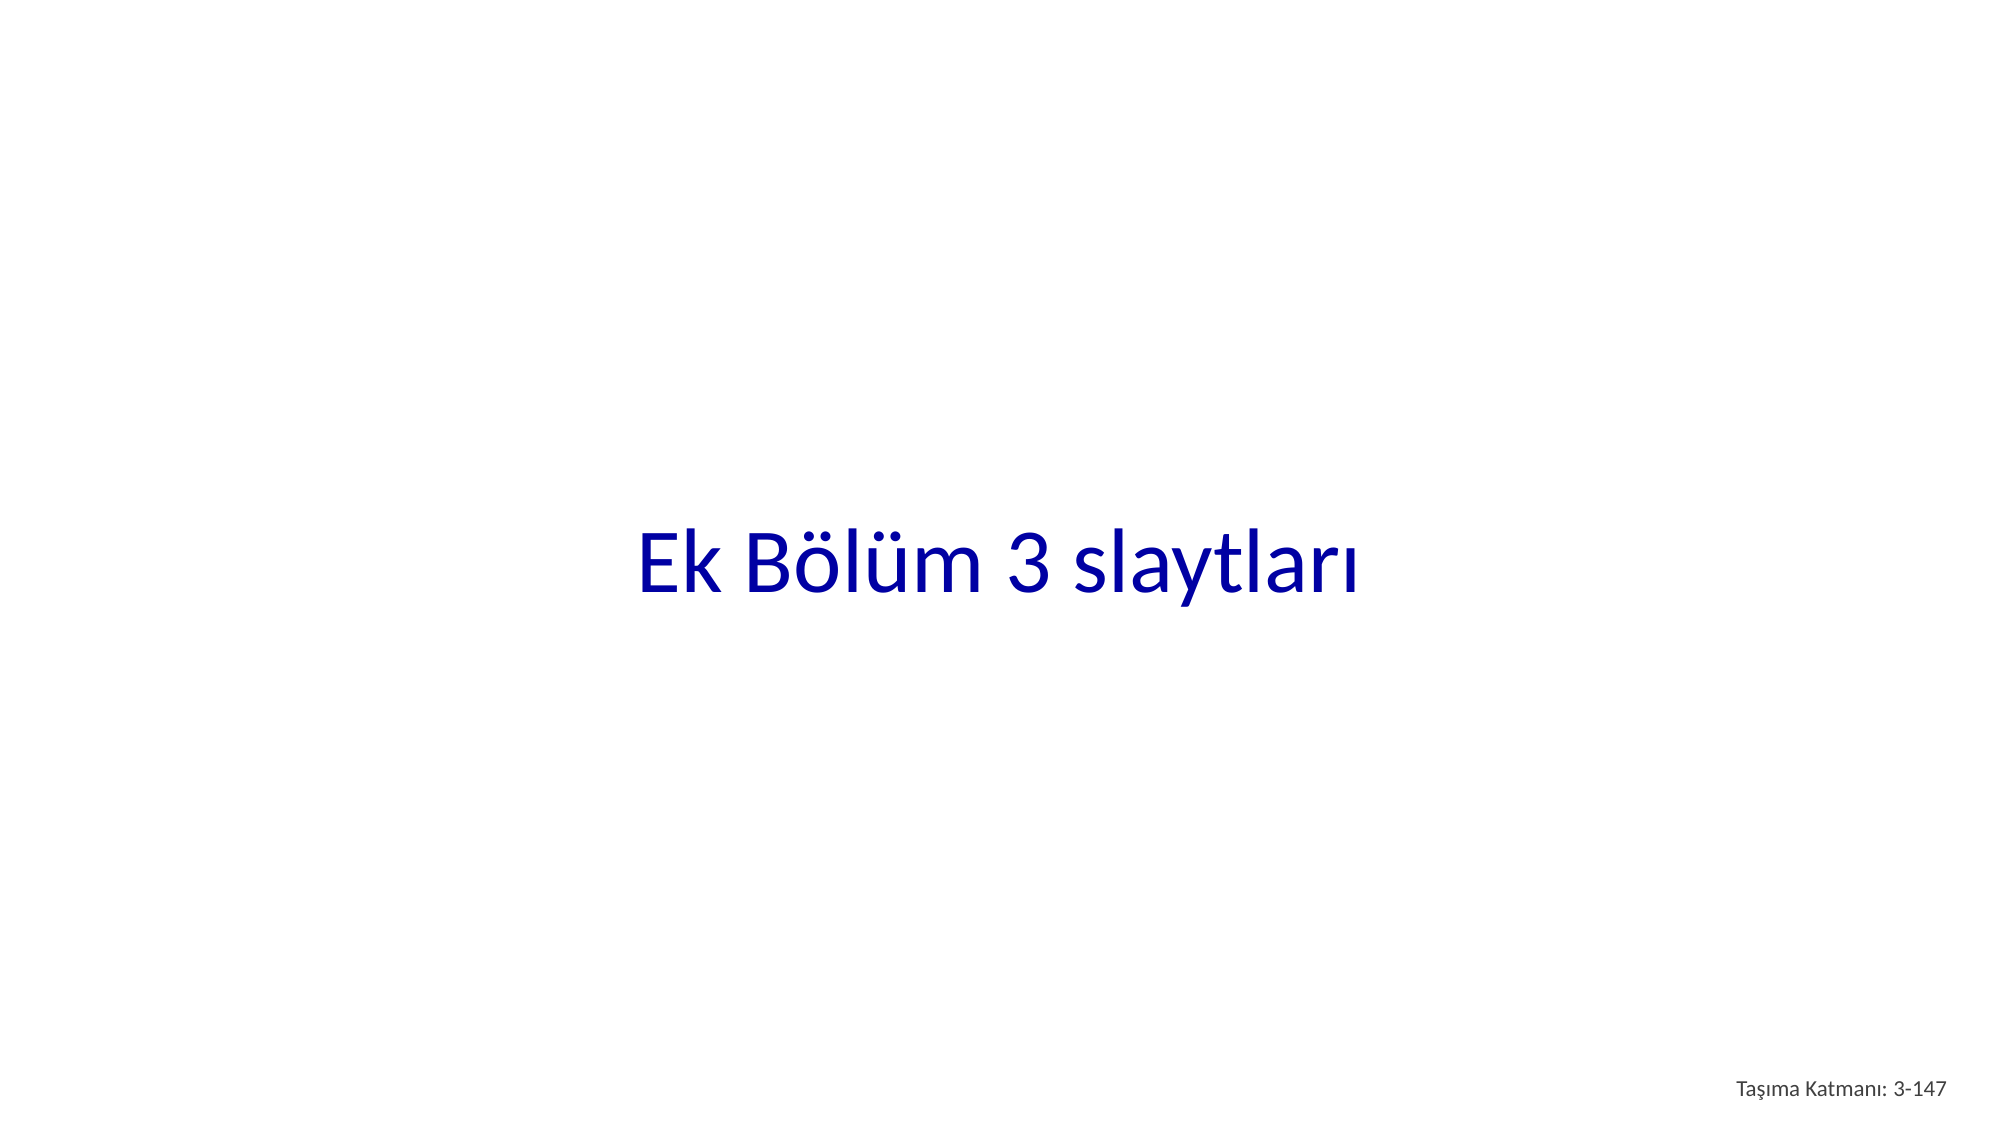

# Ek Bölüm 3 slaytları
Taşıma Katmanı: 3-147